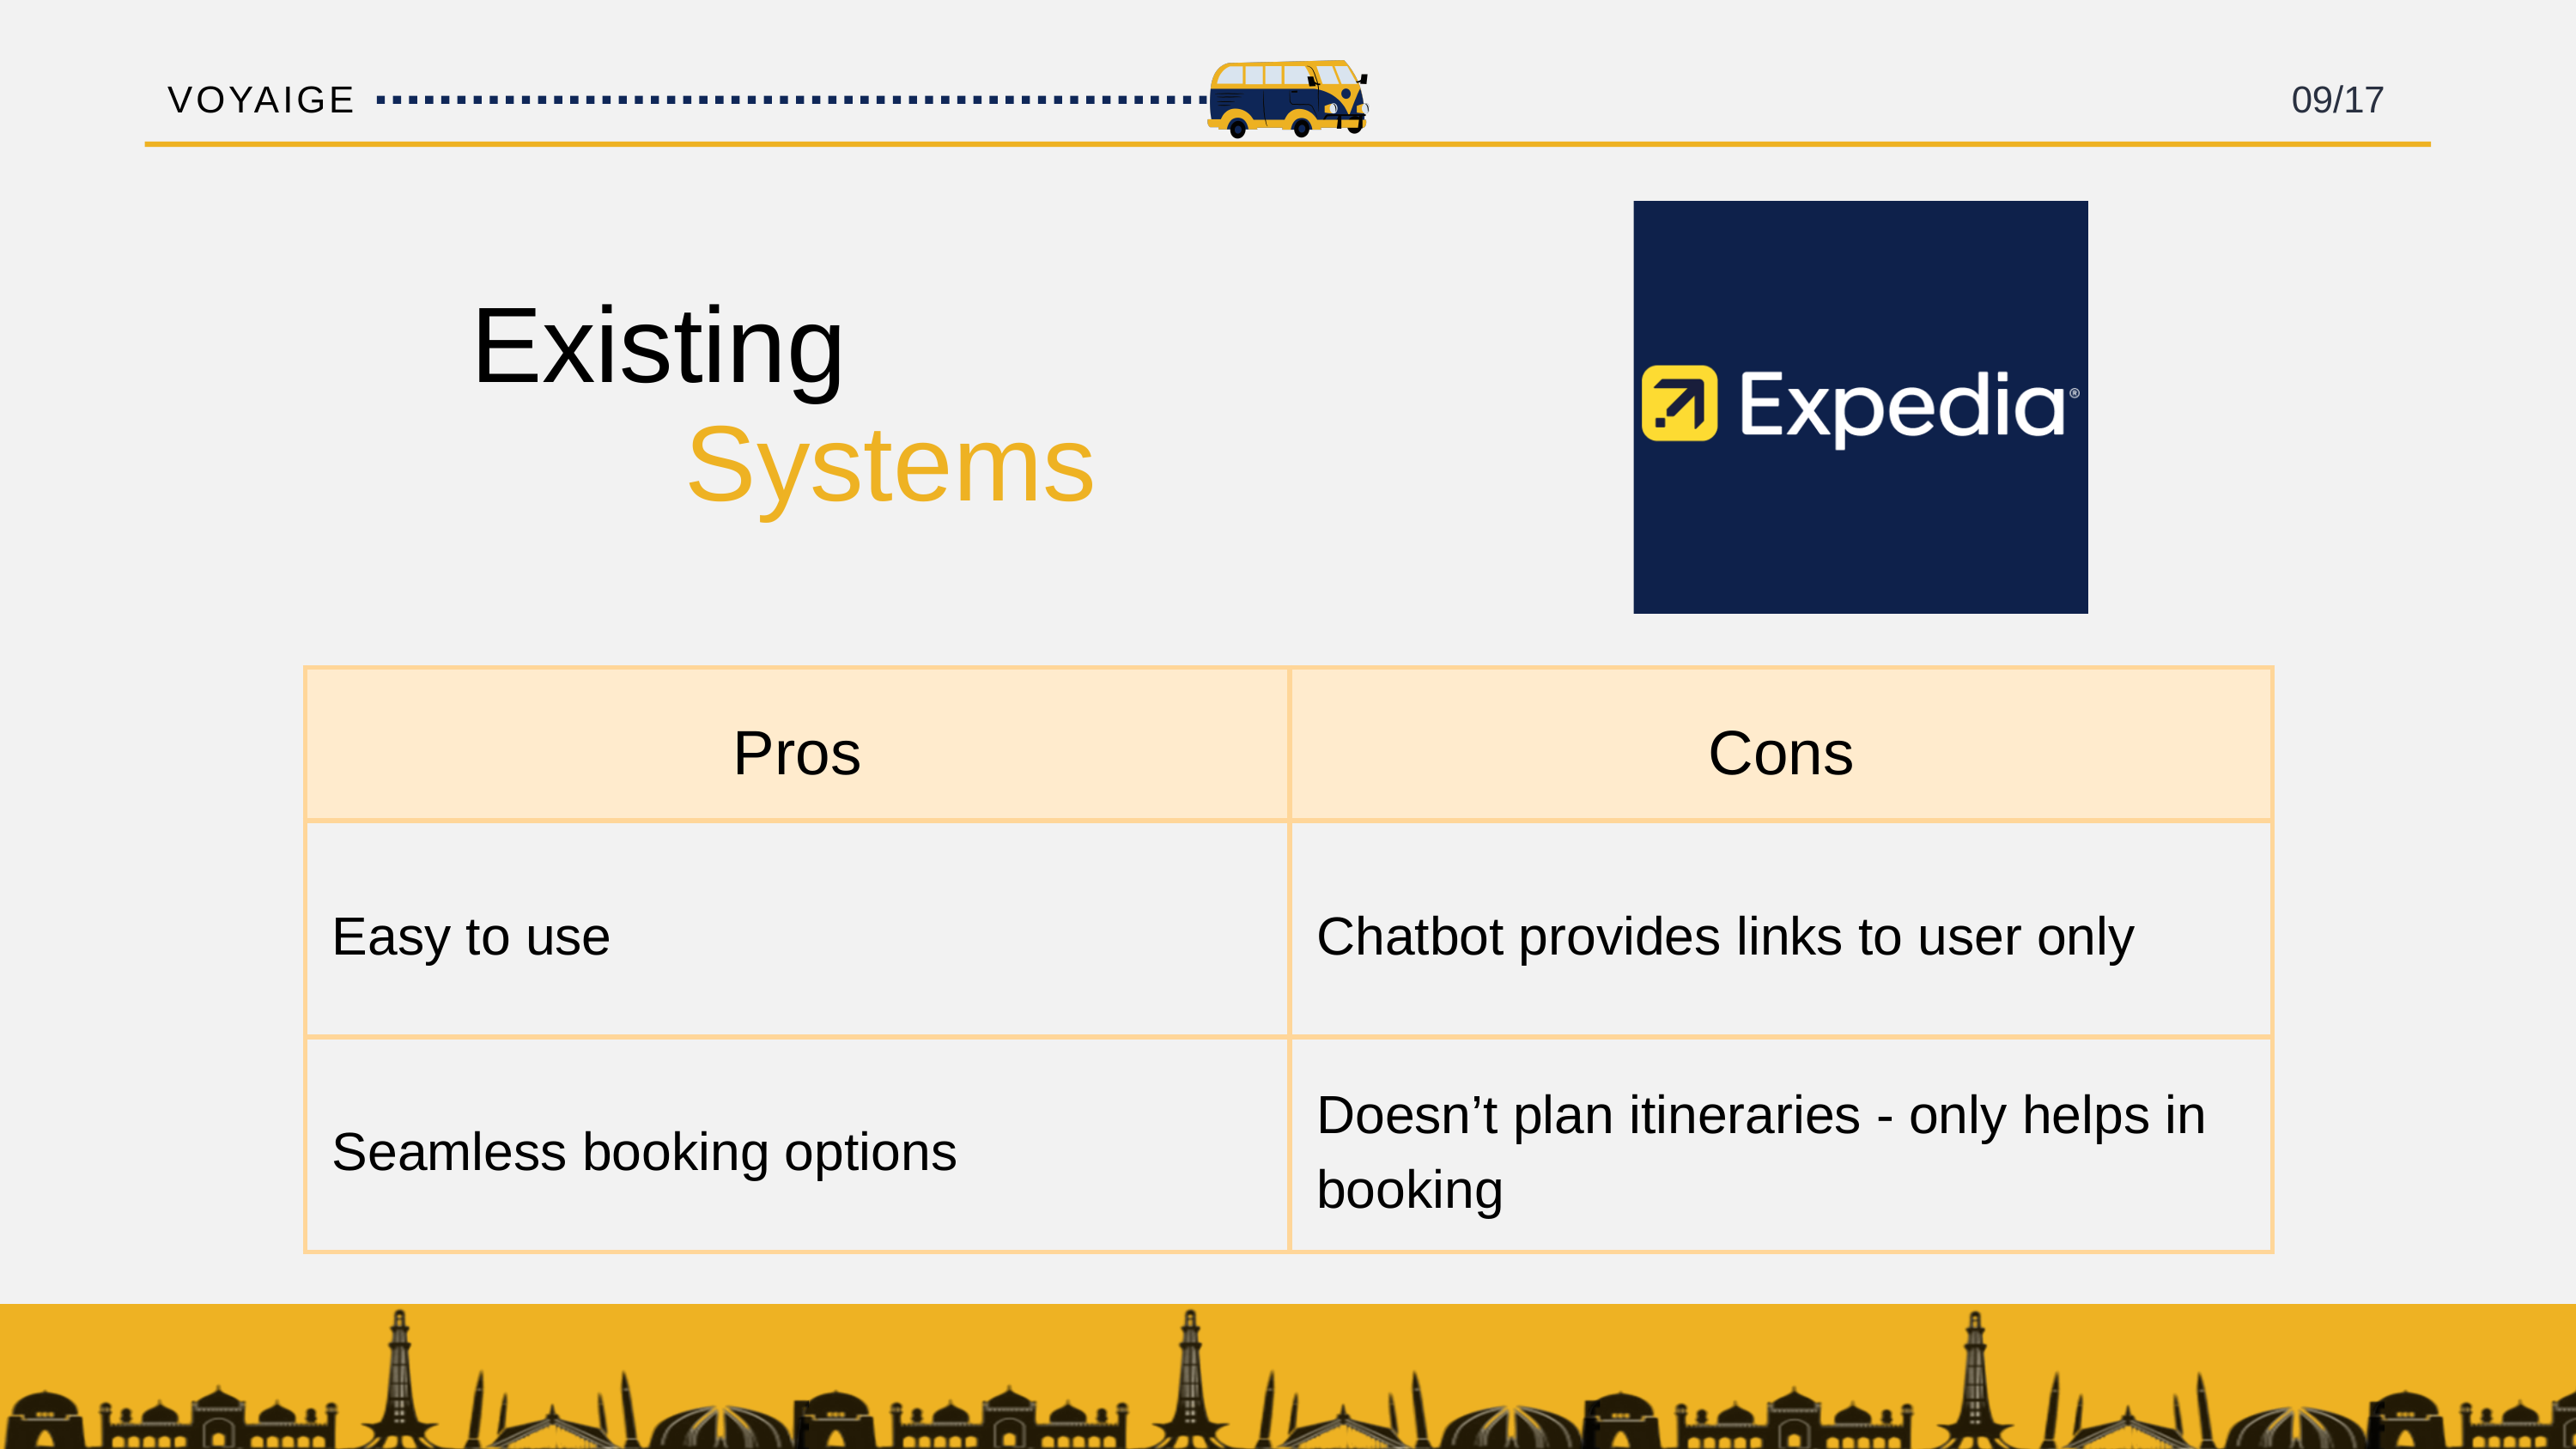

VOYAIGE
09/17

Existing
Systems
| Pros | Cons |
| --- | --- |
| Easy to use | Chatbot provides links to user only |
| Seamless booking options | Doesn’t plan itineraries - only helps in booking |